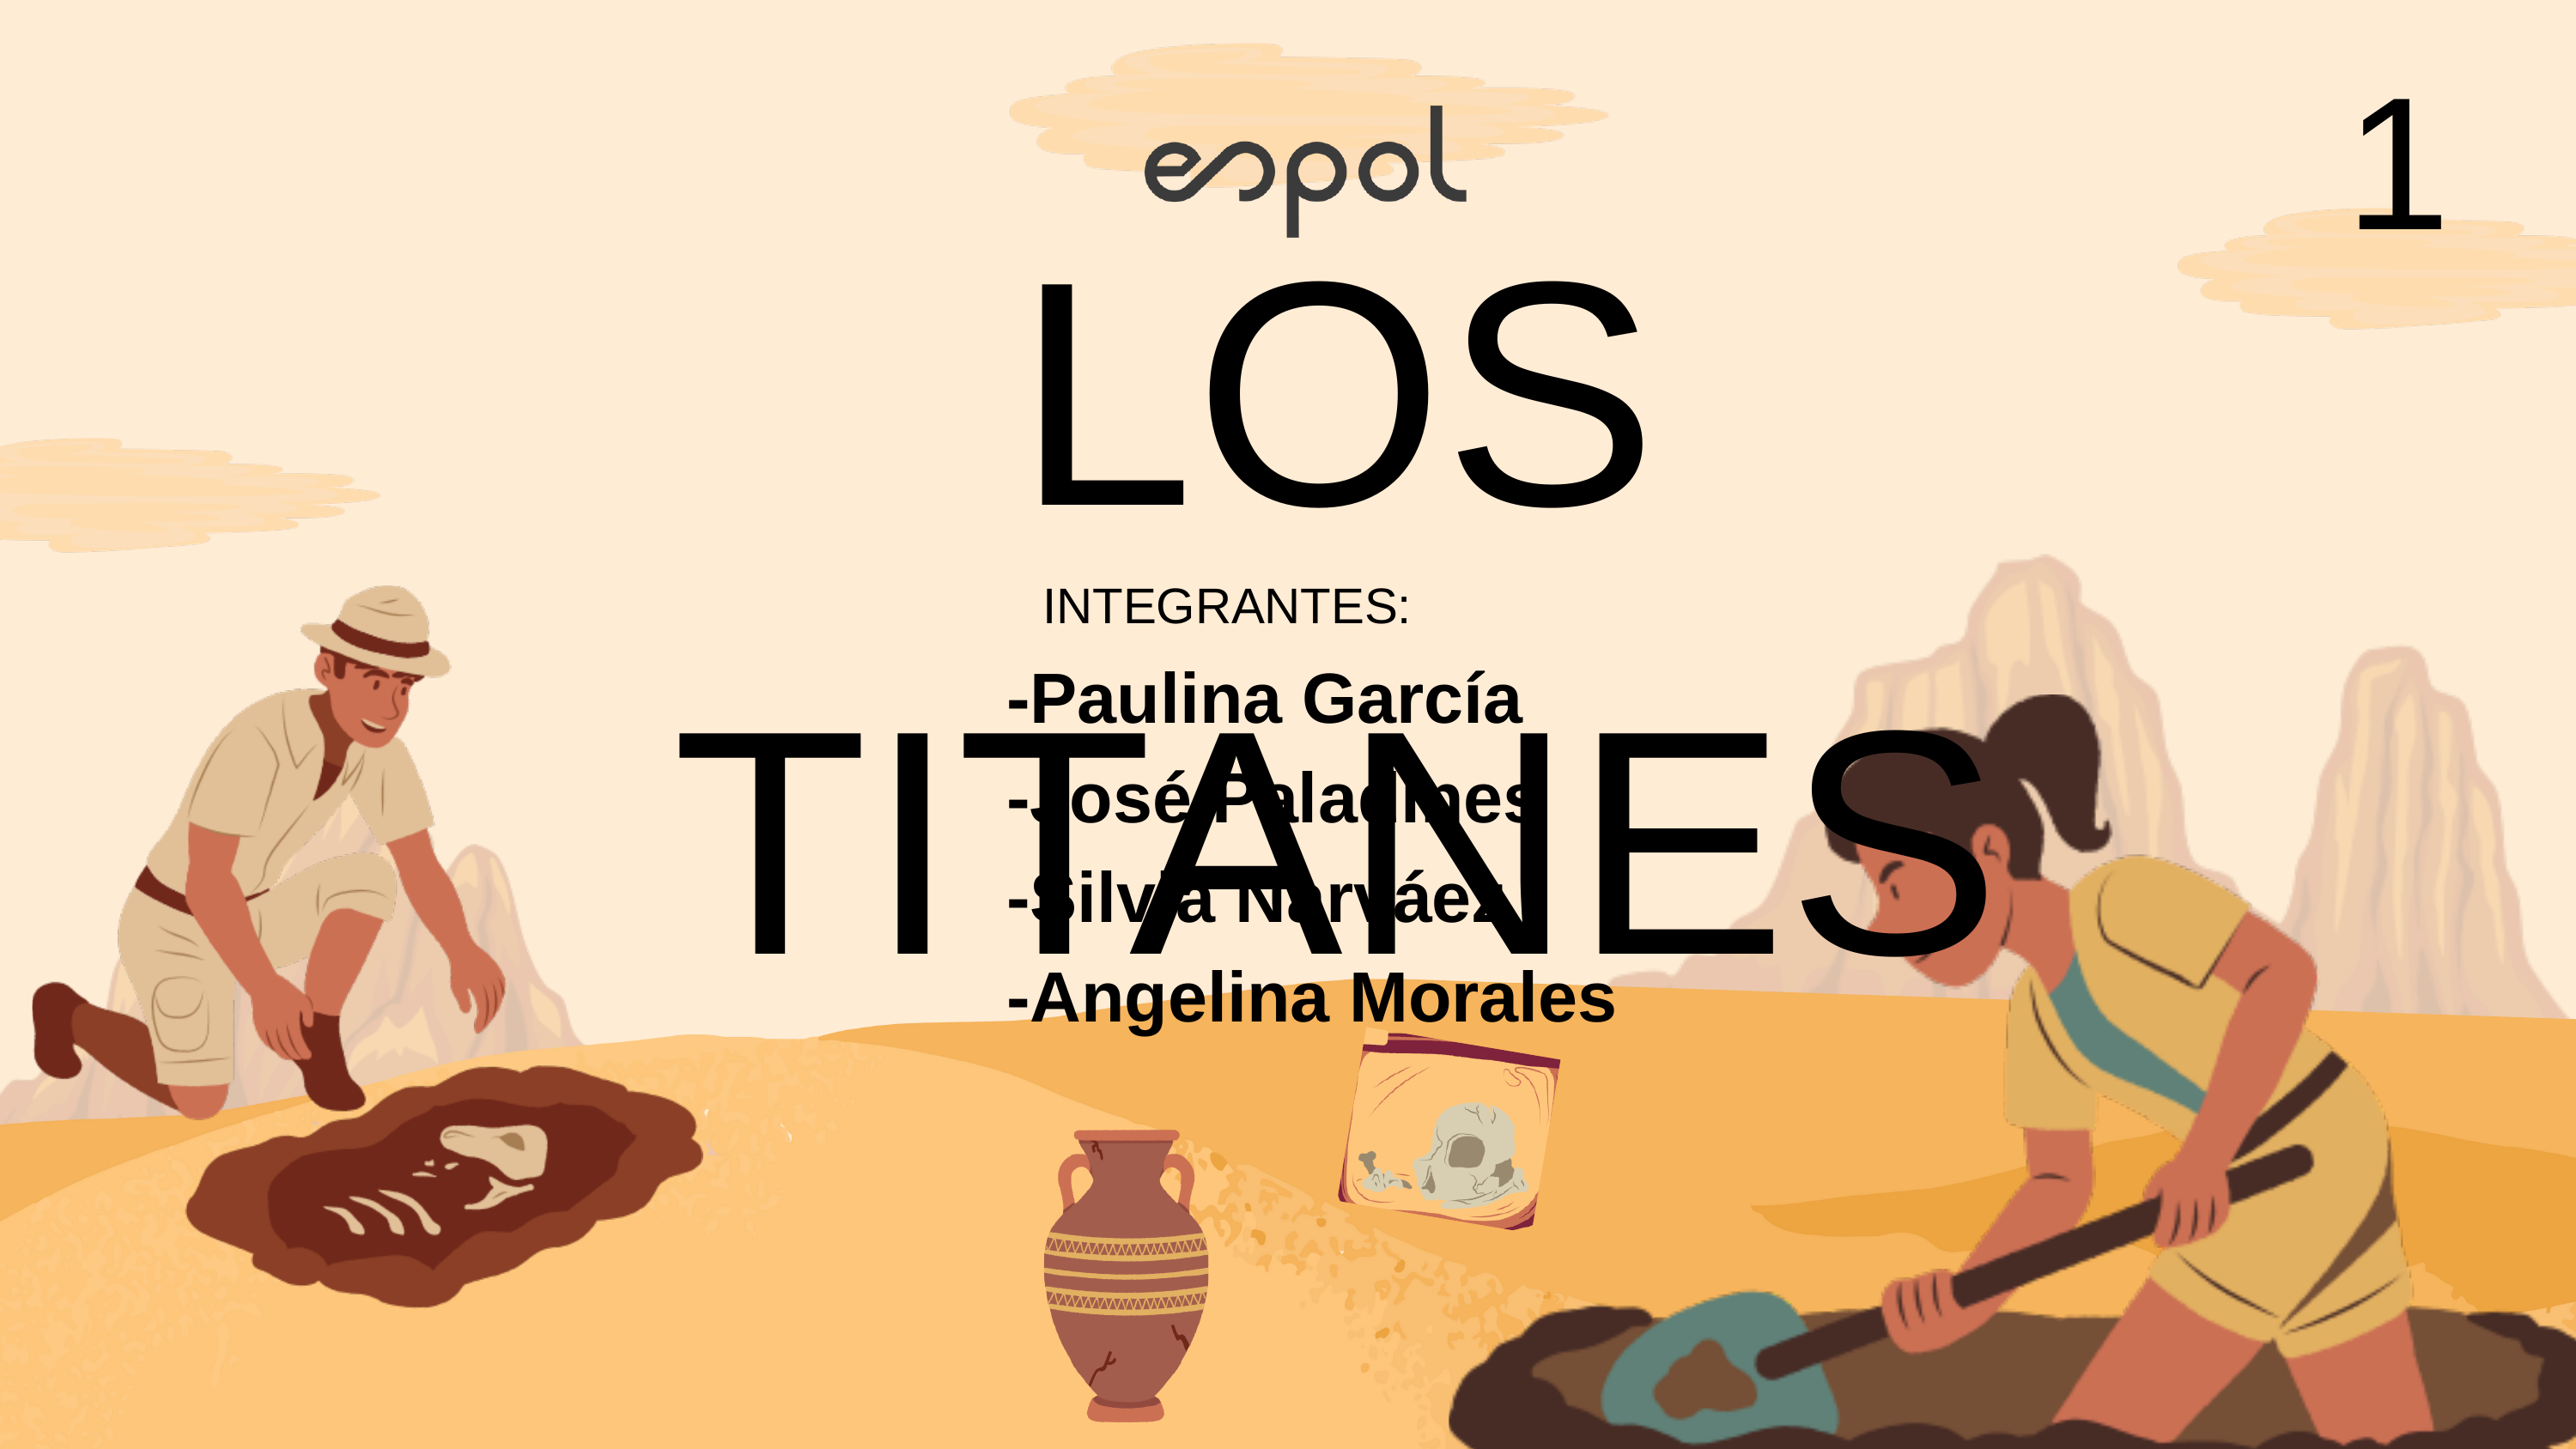

1

LOS TITANES

INTEGRANTES:

-Paulina García
-José Paladines
-Silvia Narváez
-Angelina Morales